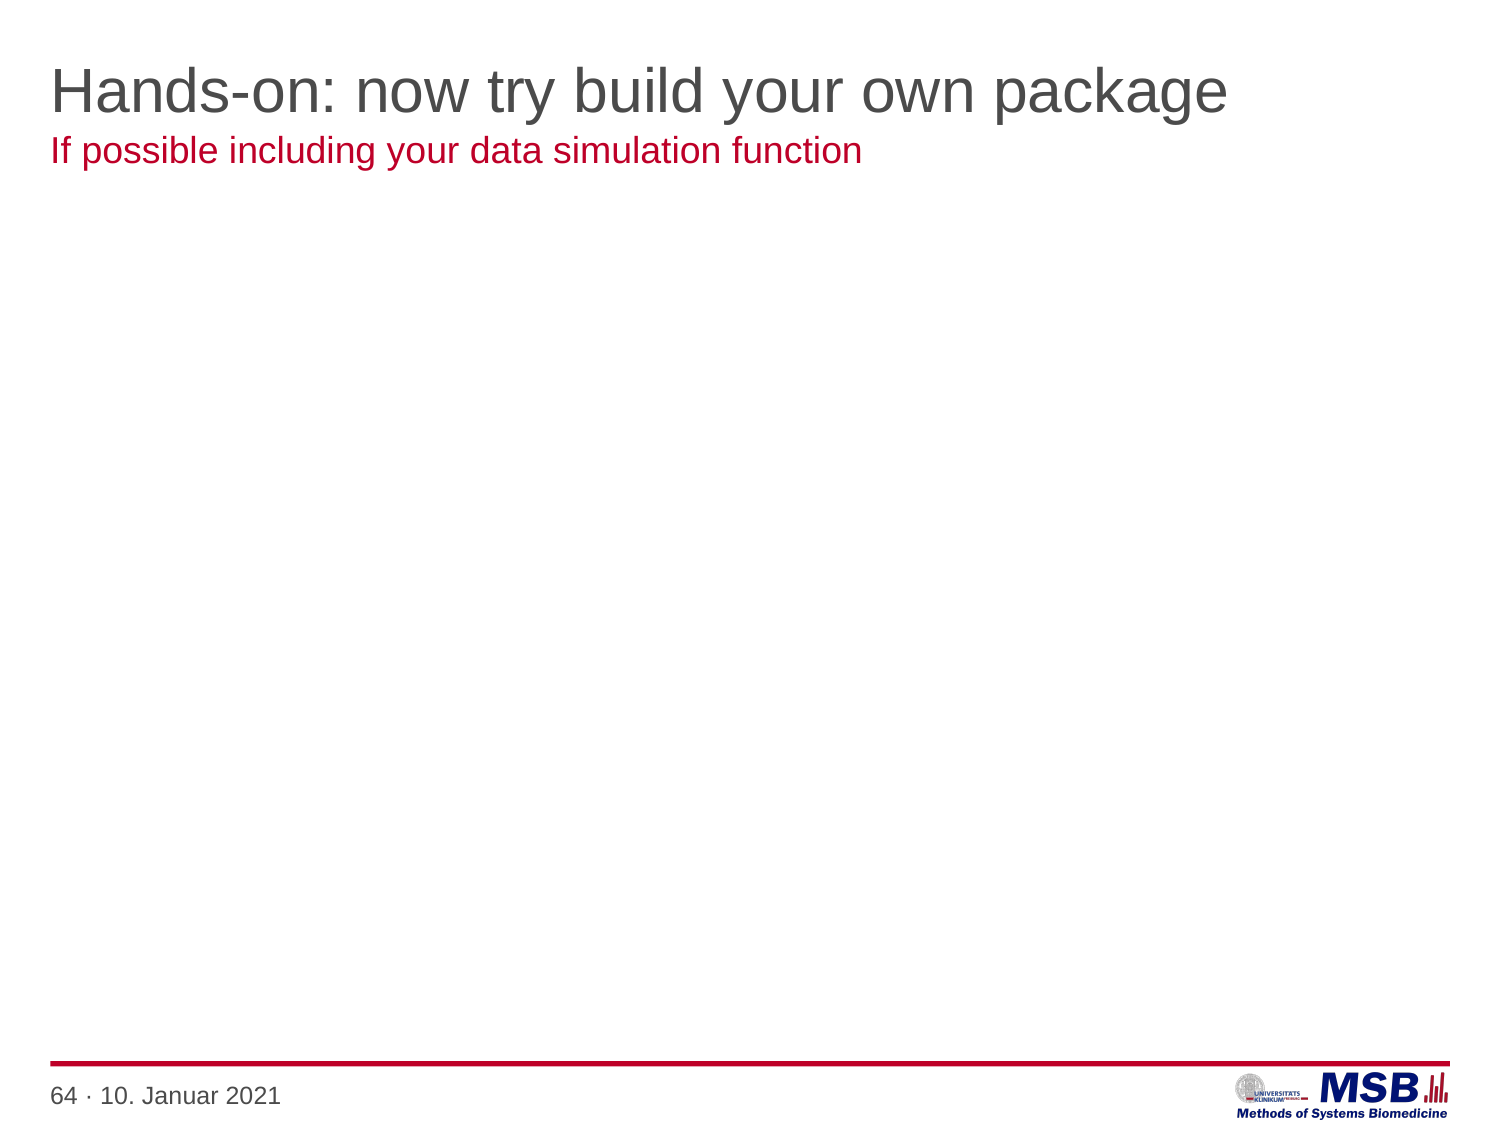

# Hands-on: now try build your own package
If possible including your data simulation function

64 · 10. Januar 2021